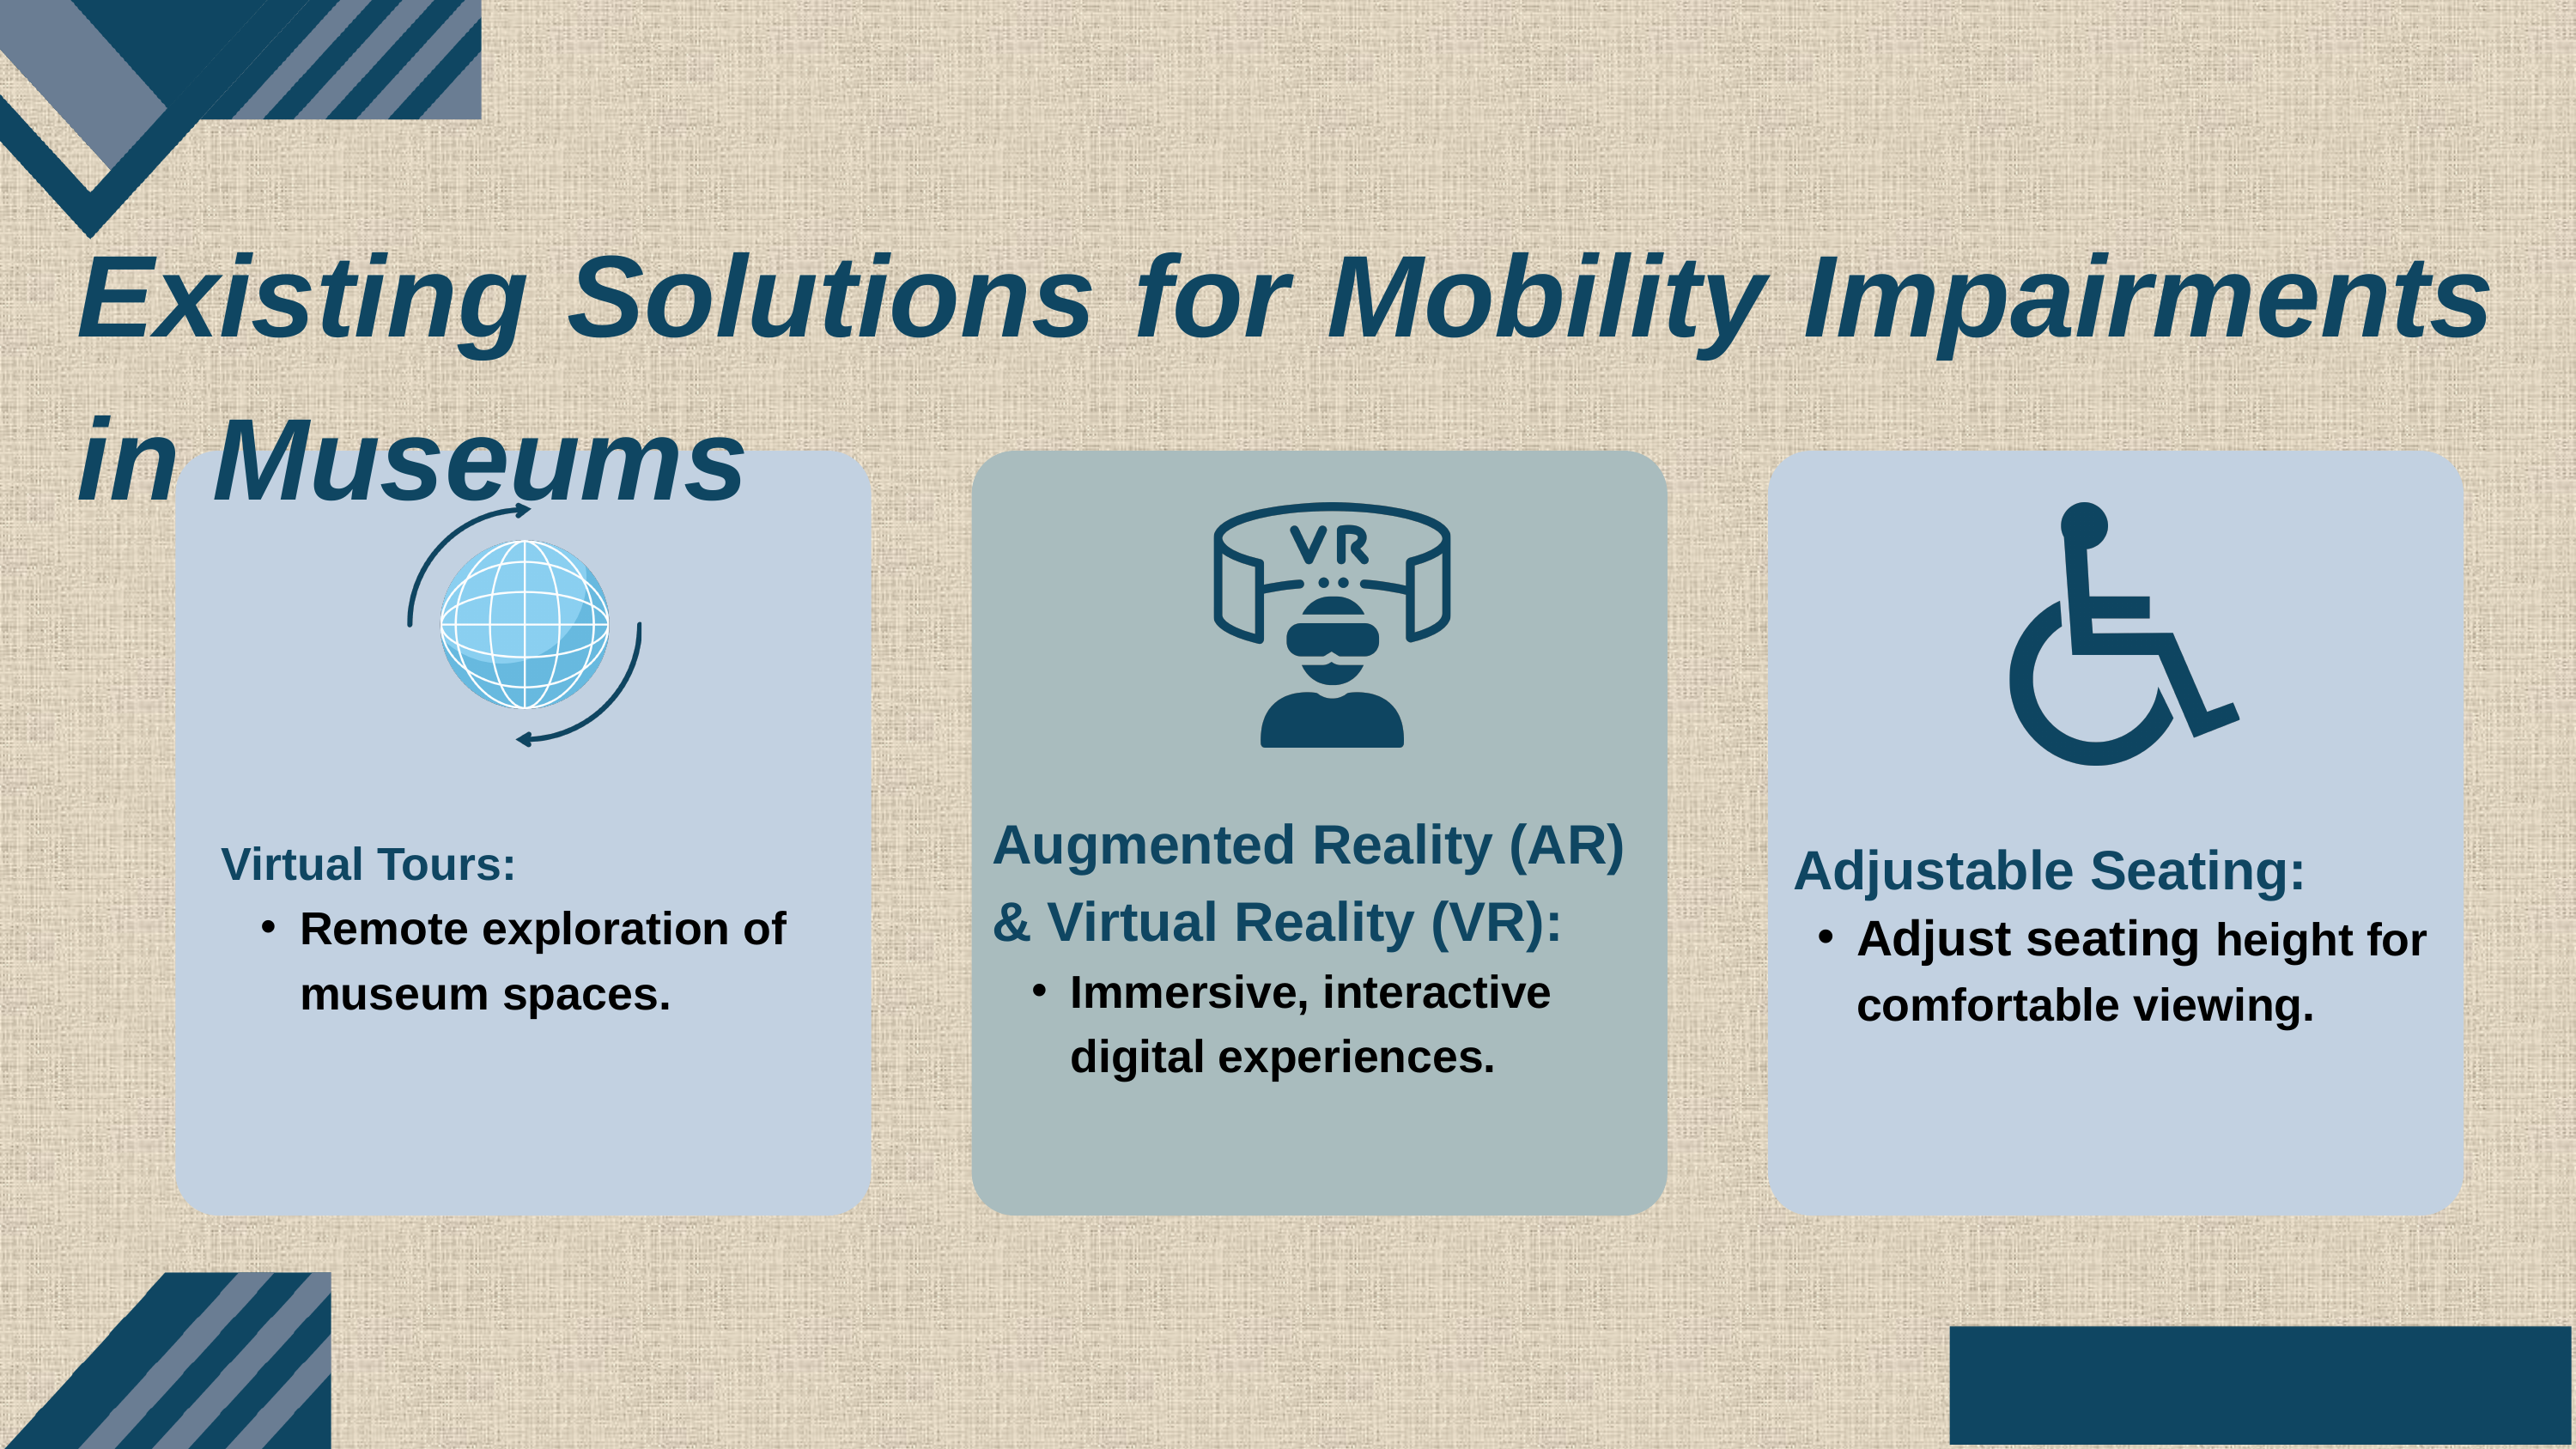

Existing Solutions for Mobility Impairments in Museums

Augmented Reality (AR) & Virtual Reality (VR):
Immersive, interactive digital experiences.

 Adjustable Seating:
Adjust seating height for comfortable viewing.
Virtual Tours:
Remote exploration of museum spaces.